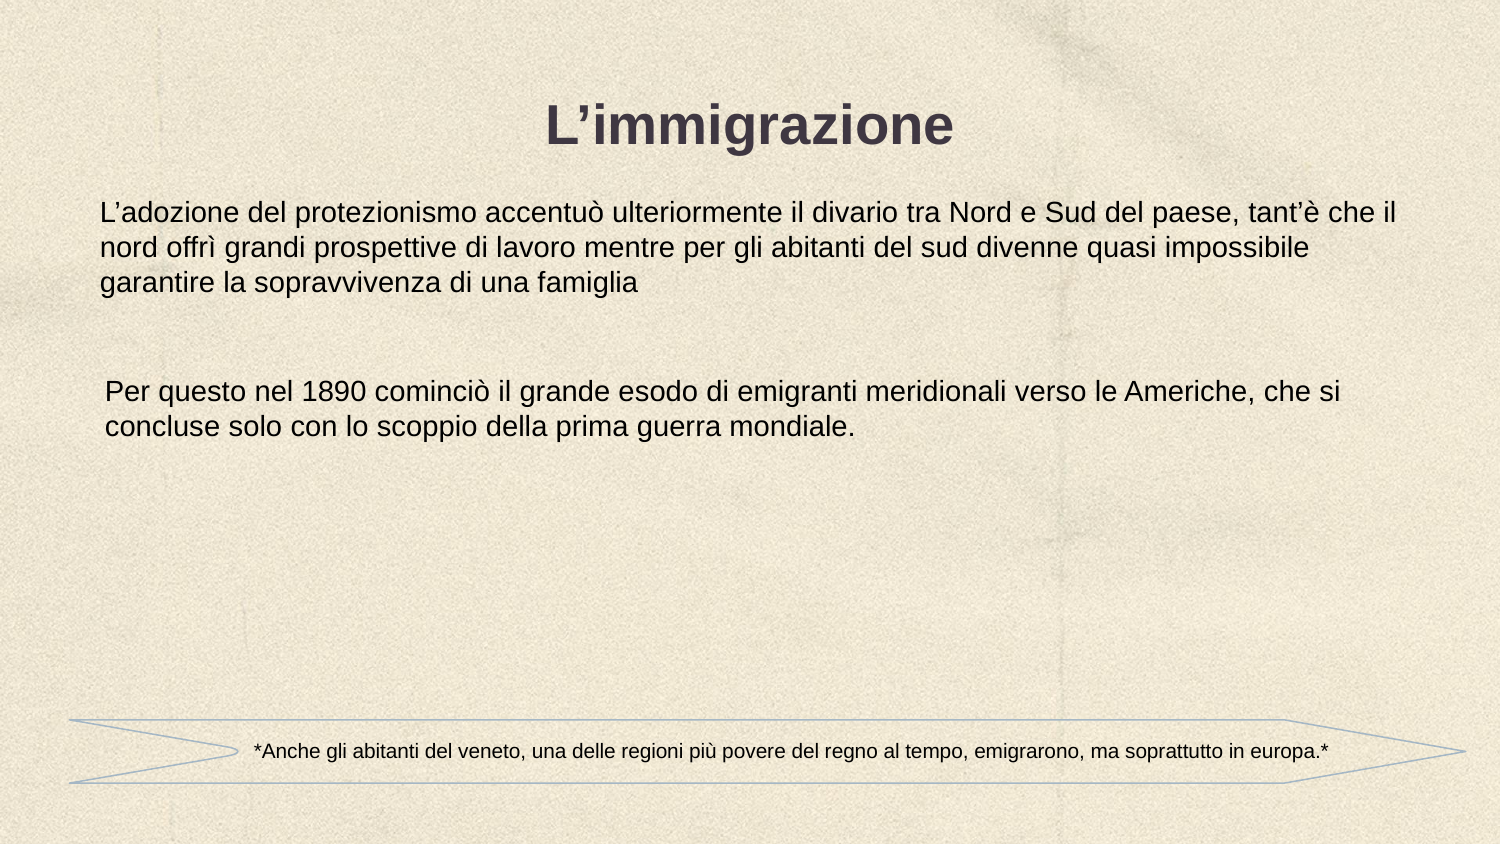

# L’immigrazione
L’adozione del protezionismo accentuò ulteriormente il divario tra Nord e Sud del paese, tant’è che il nord offrì grandi prospettive di lavoro mentre per gli abitanti del sud divenne quasi impossibile garantire la sopravvivenza di una famiglia
Per questo nel 1890 cominciò il grande esodo di emigranti meridionali verso le Americhe, che si concluse solo con lo scoppio della prima guerra mondiale.

*Anche gli abitanti del veneto, una delle regioni più povere del regno al tempo, emigrarono, ma soprattutto in europa.*